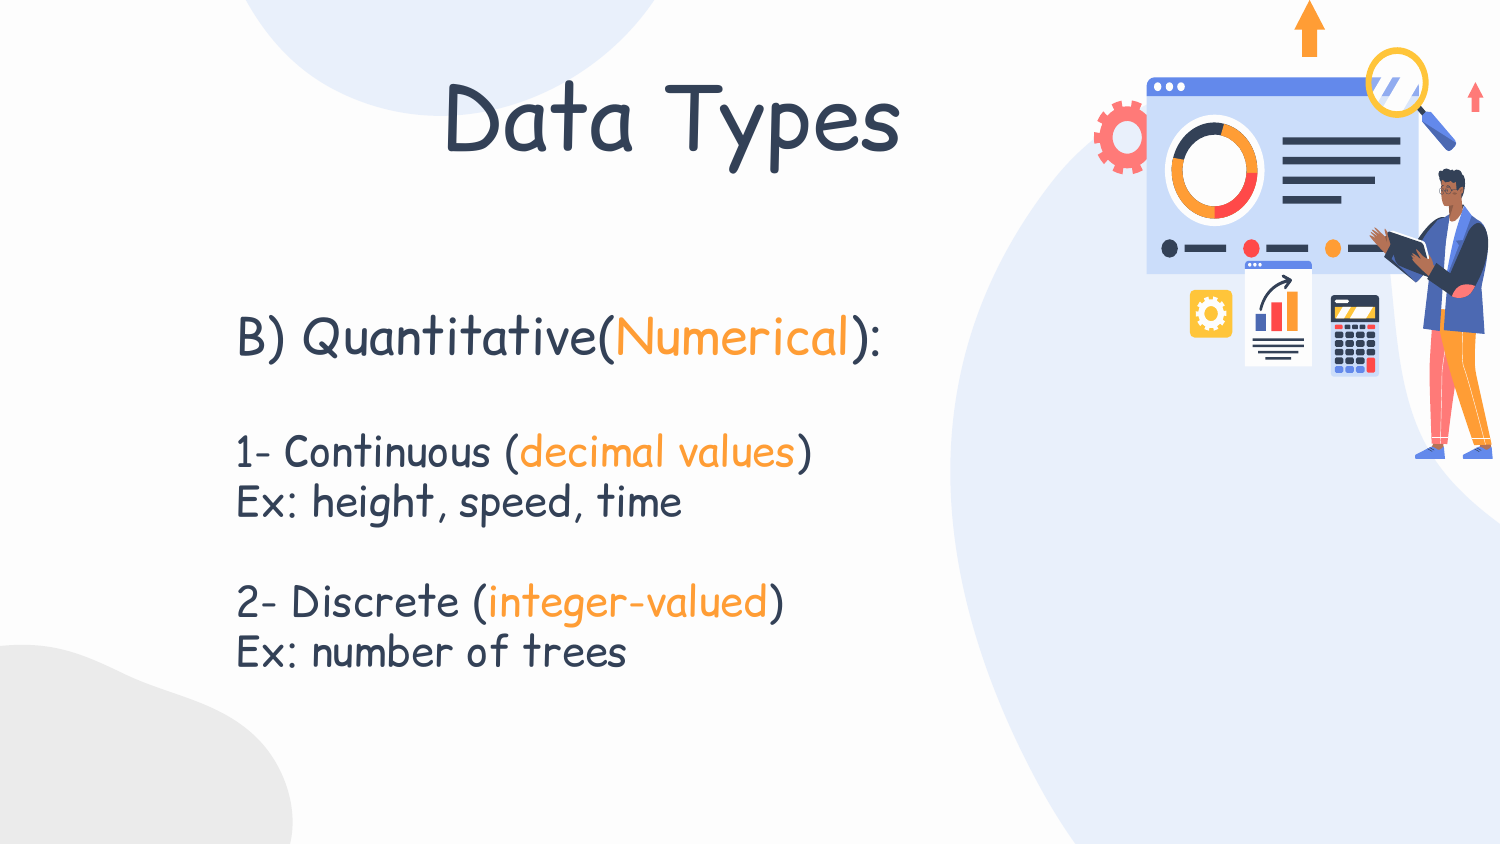

# Data Types
B) Quantitative(Numerical):

1- Continuous (decimal values)
Ex: height, speed, time

2- Discrete (integer-valued)
Ex: number of trees